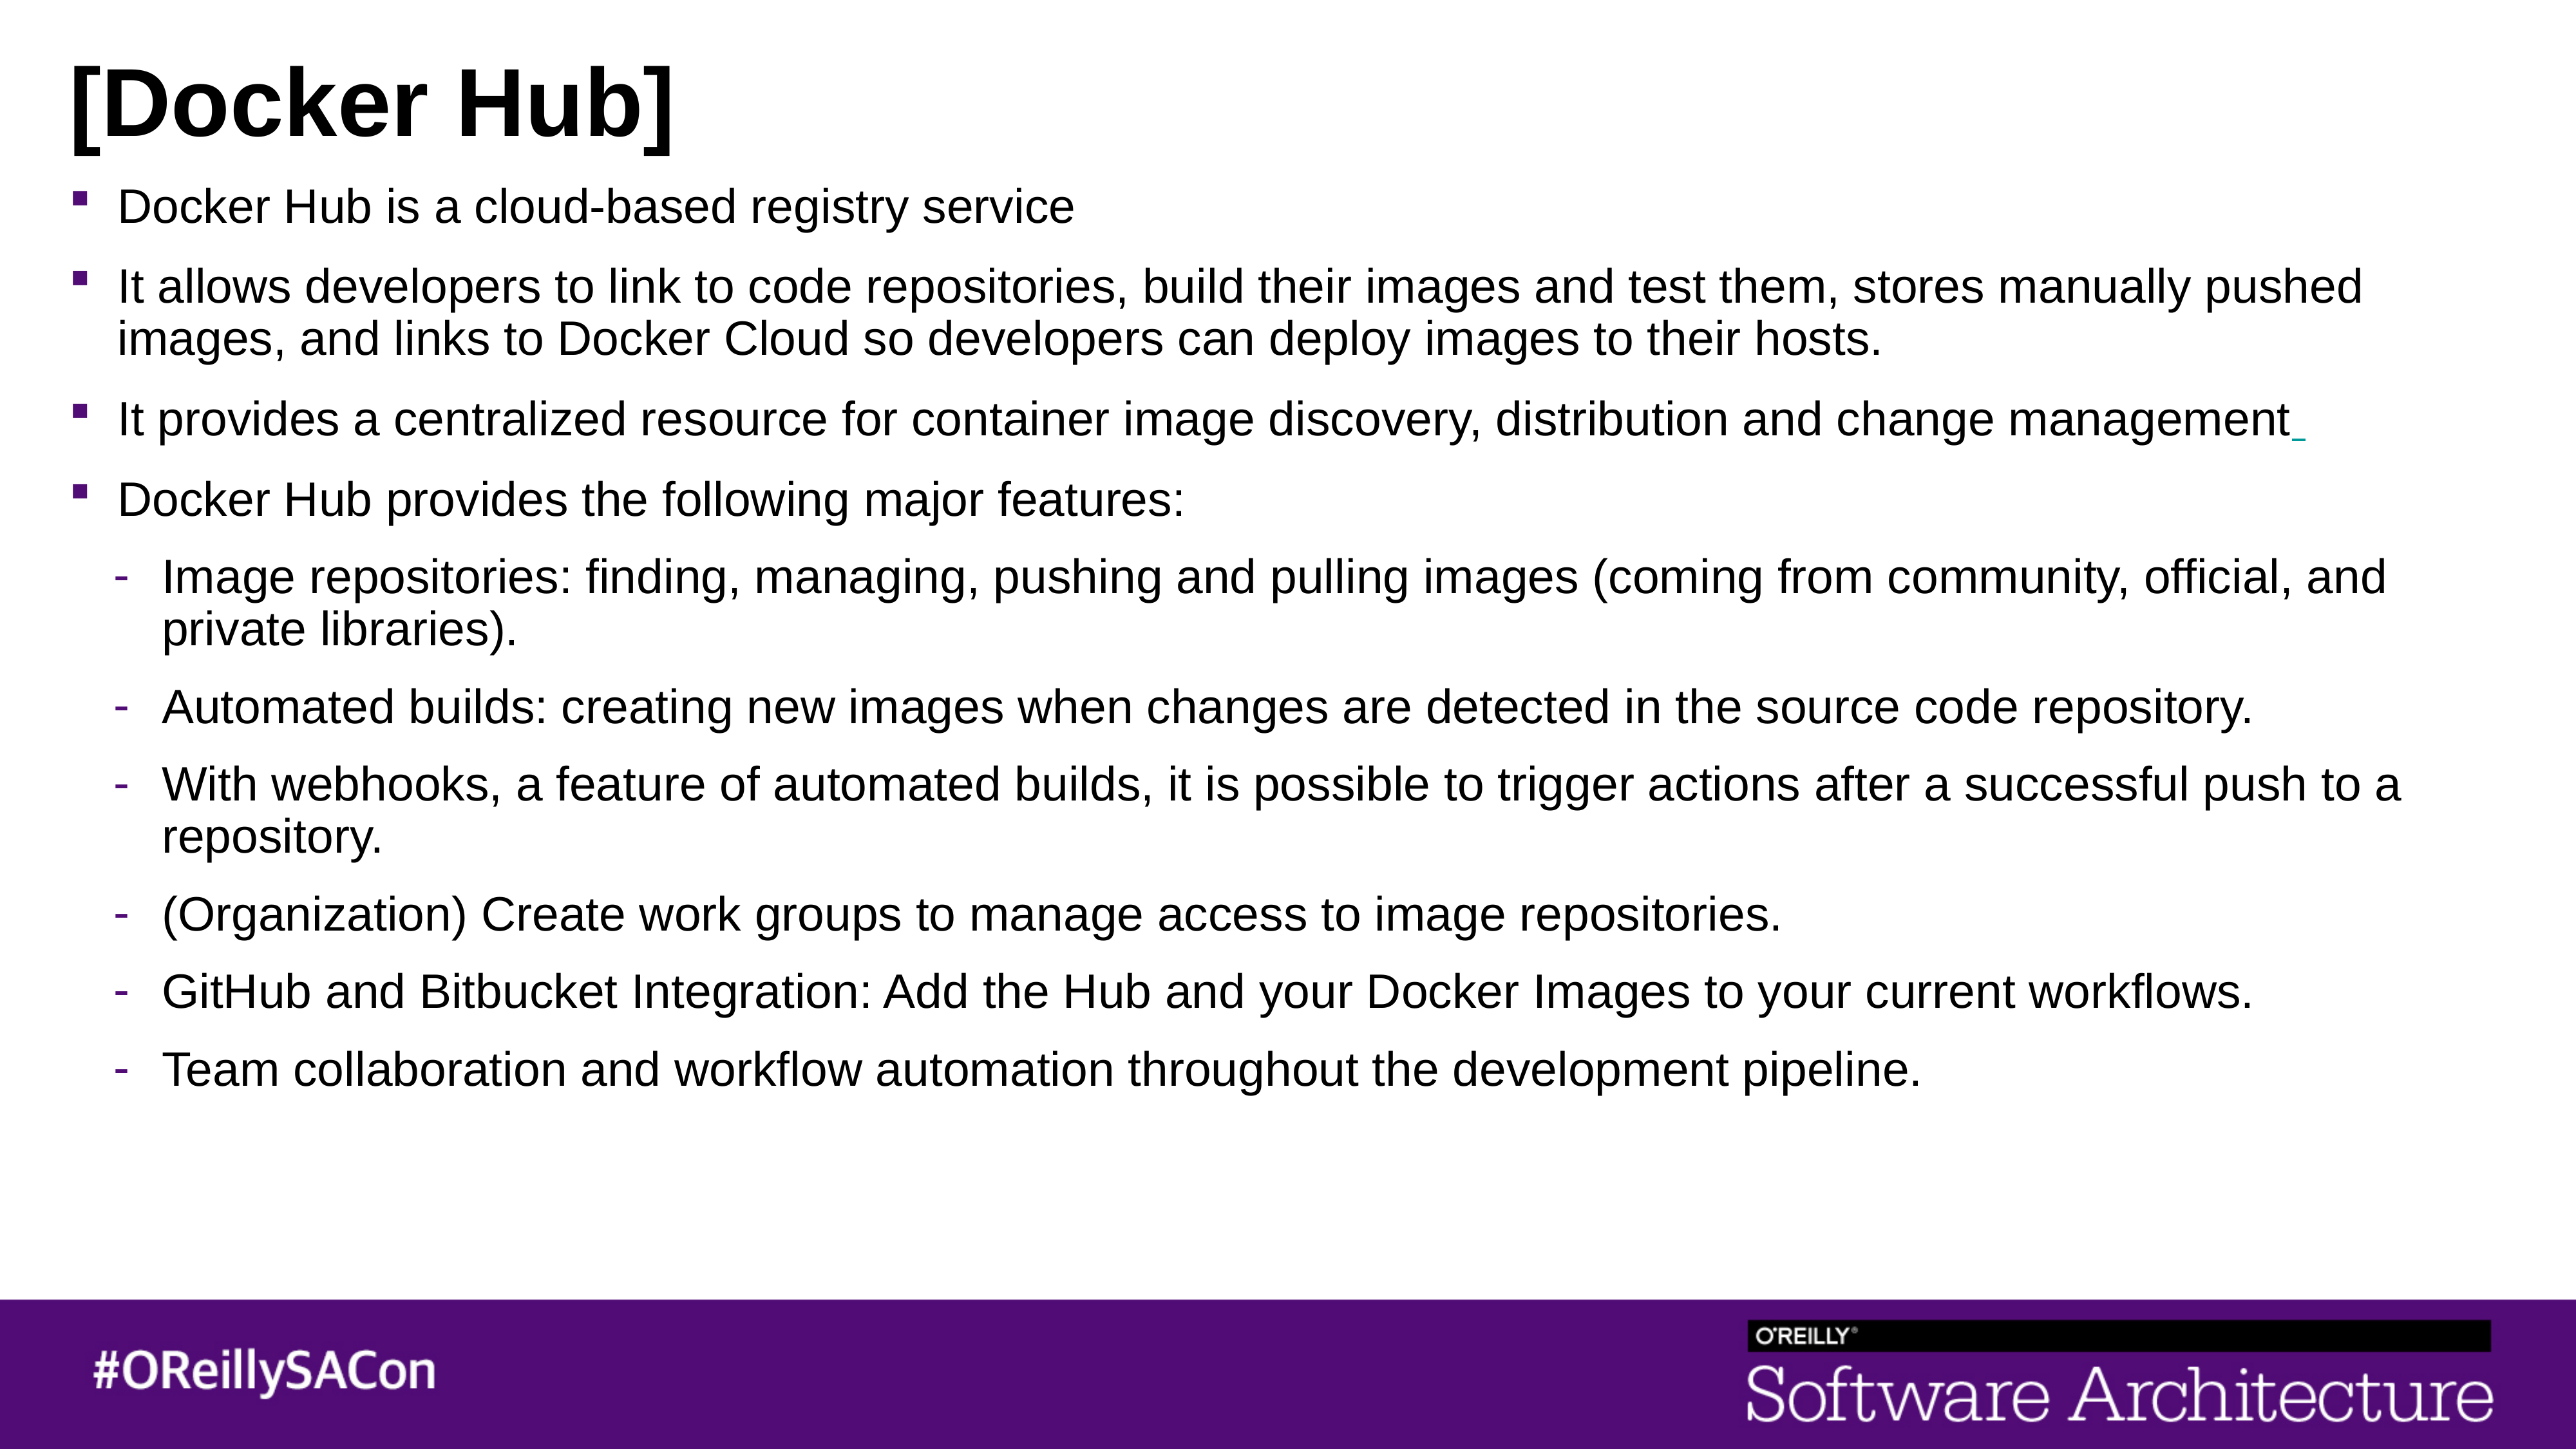

# [Docker Hub]
Docker Hub is a cloud-based registry service
It allows developers to link to code repositories, build their images and test them, stores manually pushed images, and links to Docker Cloud so developers can deploy images to their hosts.
It provides a centralized resource for container image discovery, distribution and change management
Docker Hub provides the following major features:
Image repositories: finding, managing, pushing and pulling images (coming from community, official, and private libraries).
Automated builds: creating new images when changes are detected in the source code repository.
With webhooks, a feature of automated builds, it is possible to trigger actions after a successful push to a repository.
(Organization) Create work groups to manage access to image repositories.
GitHub and Bitbucket Integration: Add the Hub and your Docker Images to your current workflows.
Team collaboration and workflow automation throughout the development pipeline.